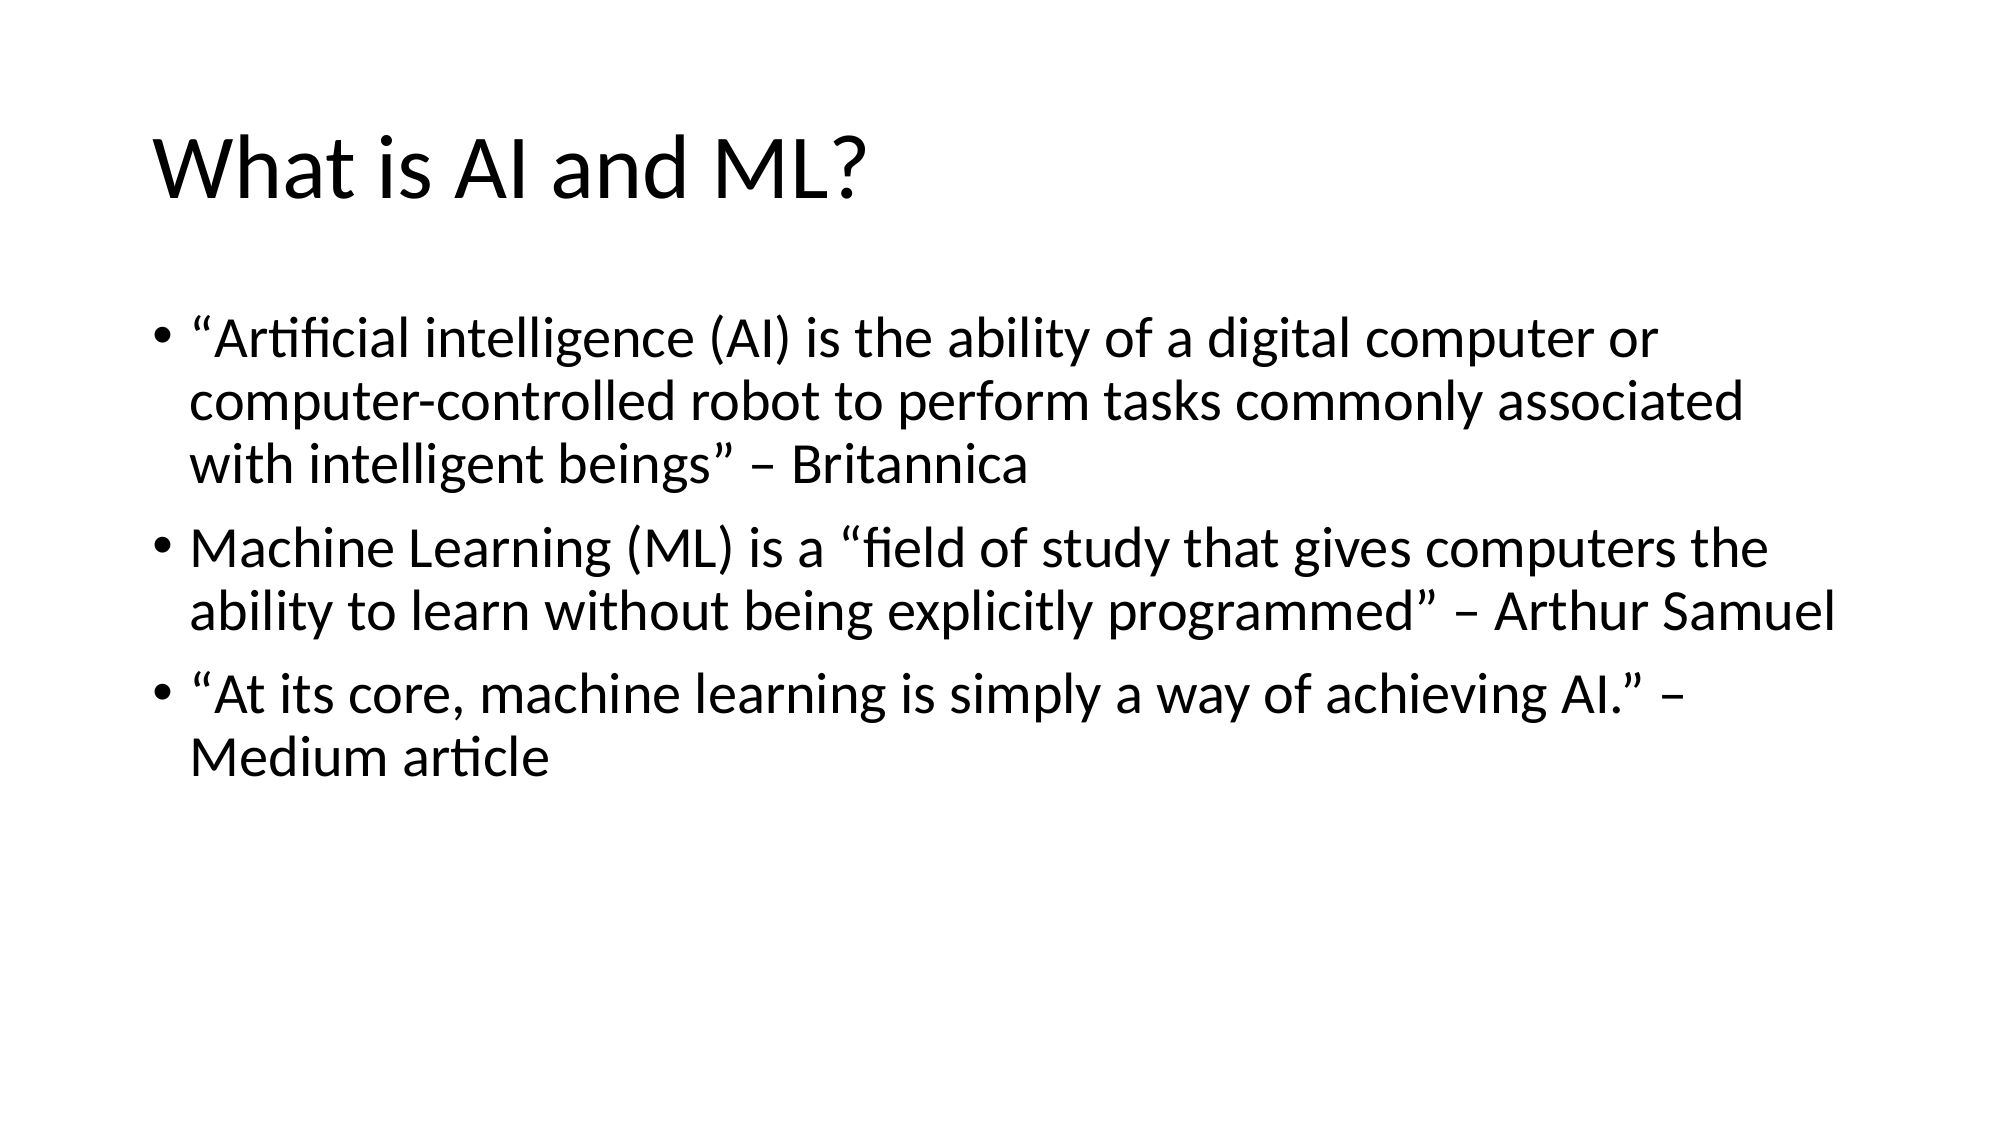

# What is AI and ML?
“Artificial intelligence (AI) is the ability of a digital computer or computer-controlled robot to perform tasks commonly associated with intelligent beings” – Britannica
Machine Learning (ML) is a “field of study that gives computers the ability to learn without being explicitly programmed” – Arthur Samuel
“At its core, machine learning is simply a way of achieving AI.” – Medium article